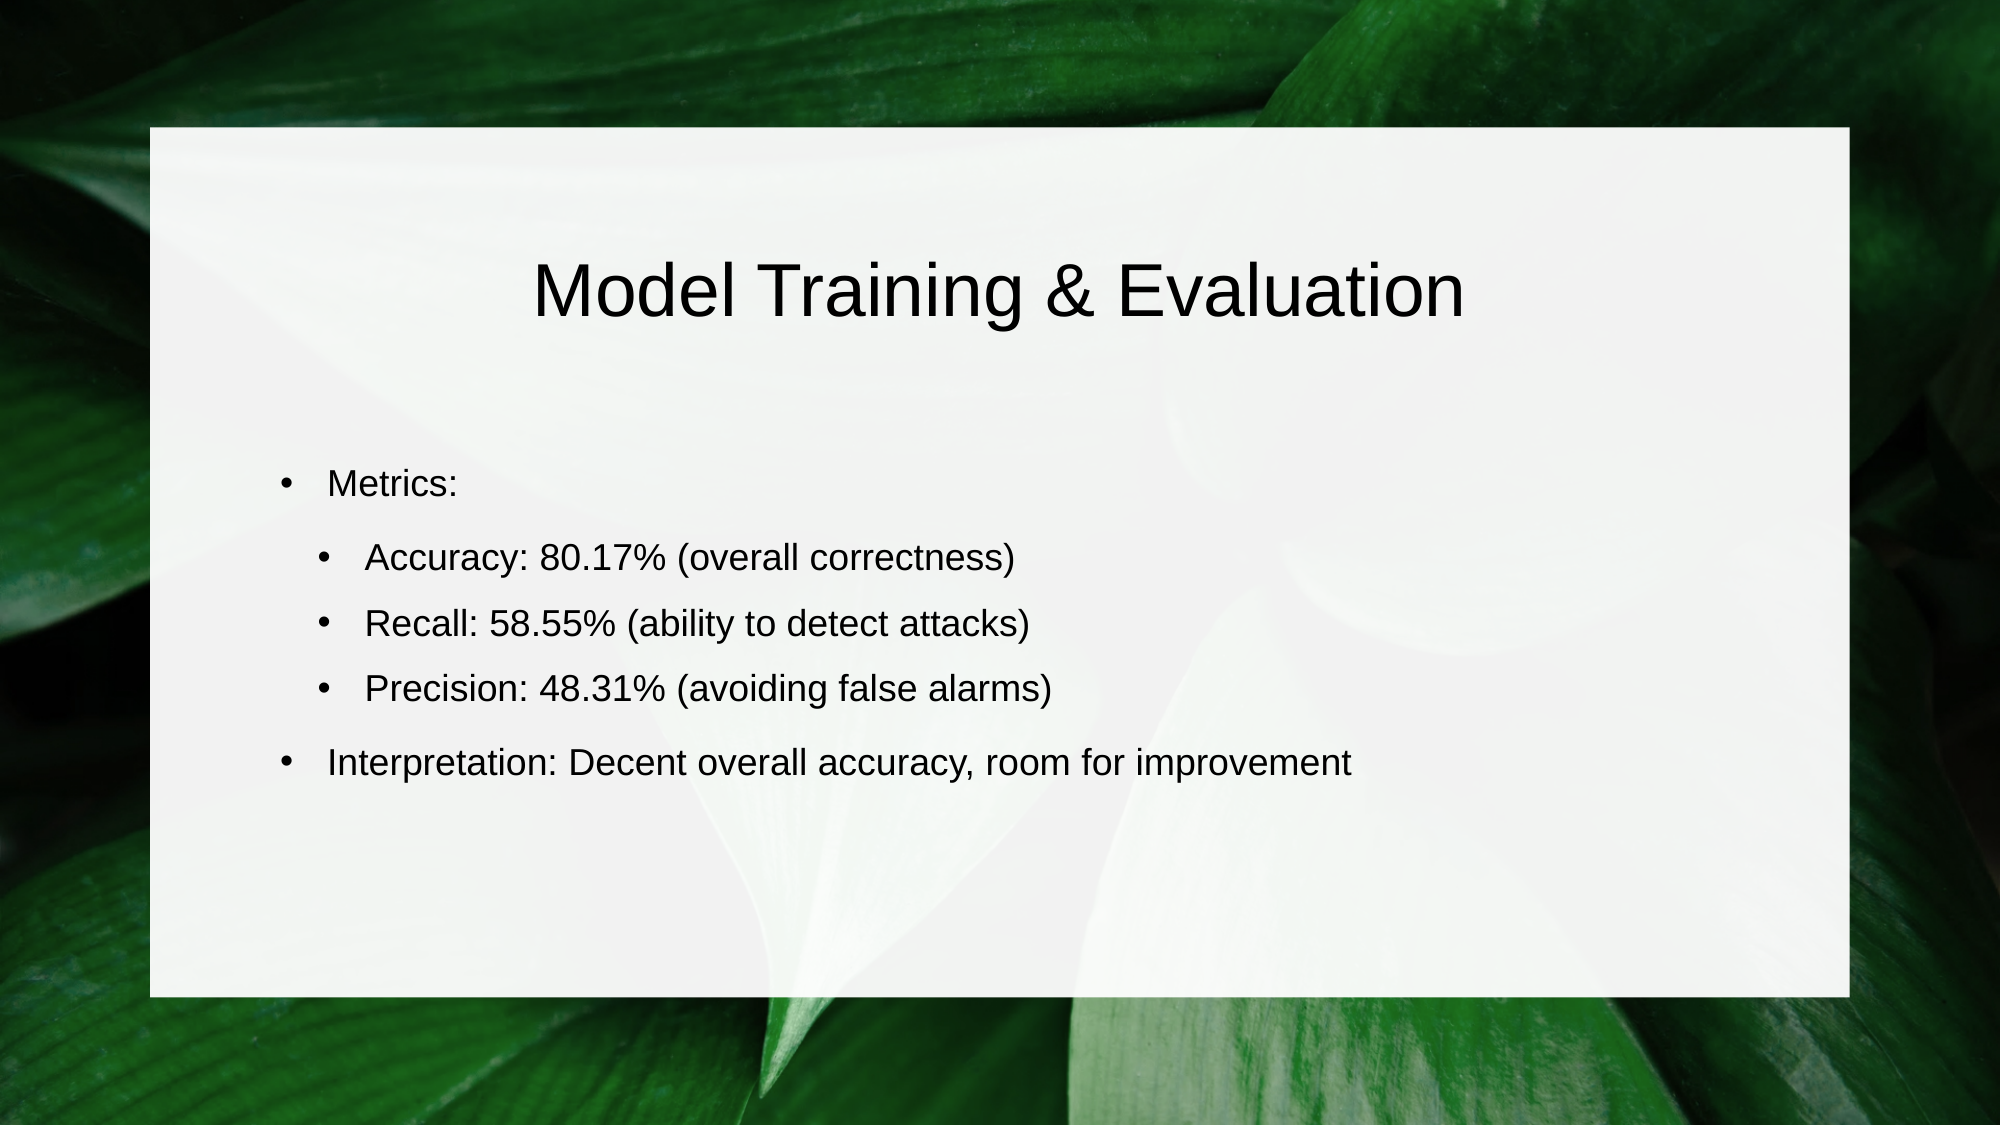

# Model Training & Evaluation

Metrics:
Accuracy: 80.17% (overall correctness)
Recall: 58.55% (ability to detect attacks)
Precision: 48.31% (avoiding false alarms)
Interpretation: Decent overall accuracy, room for improvement